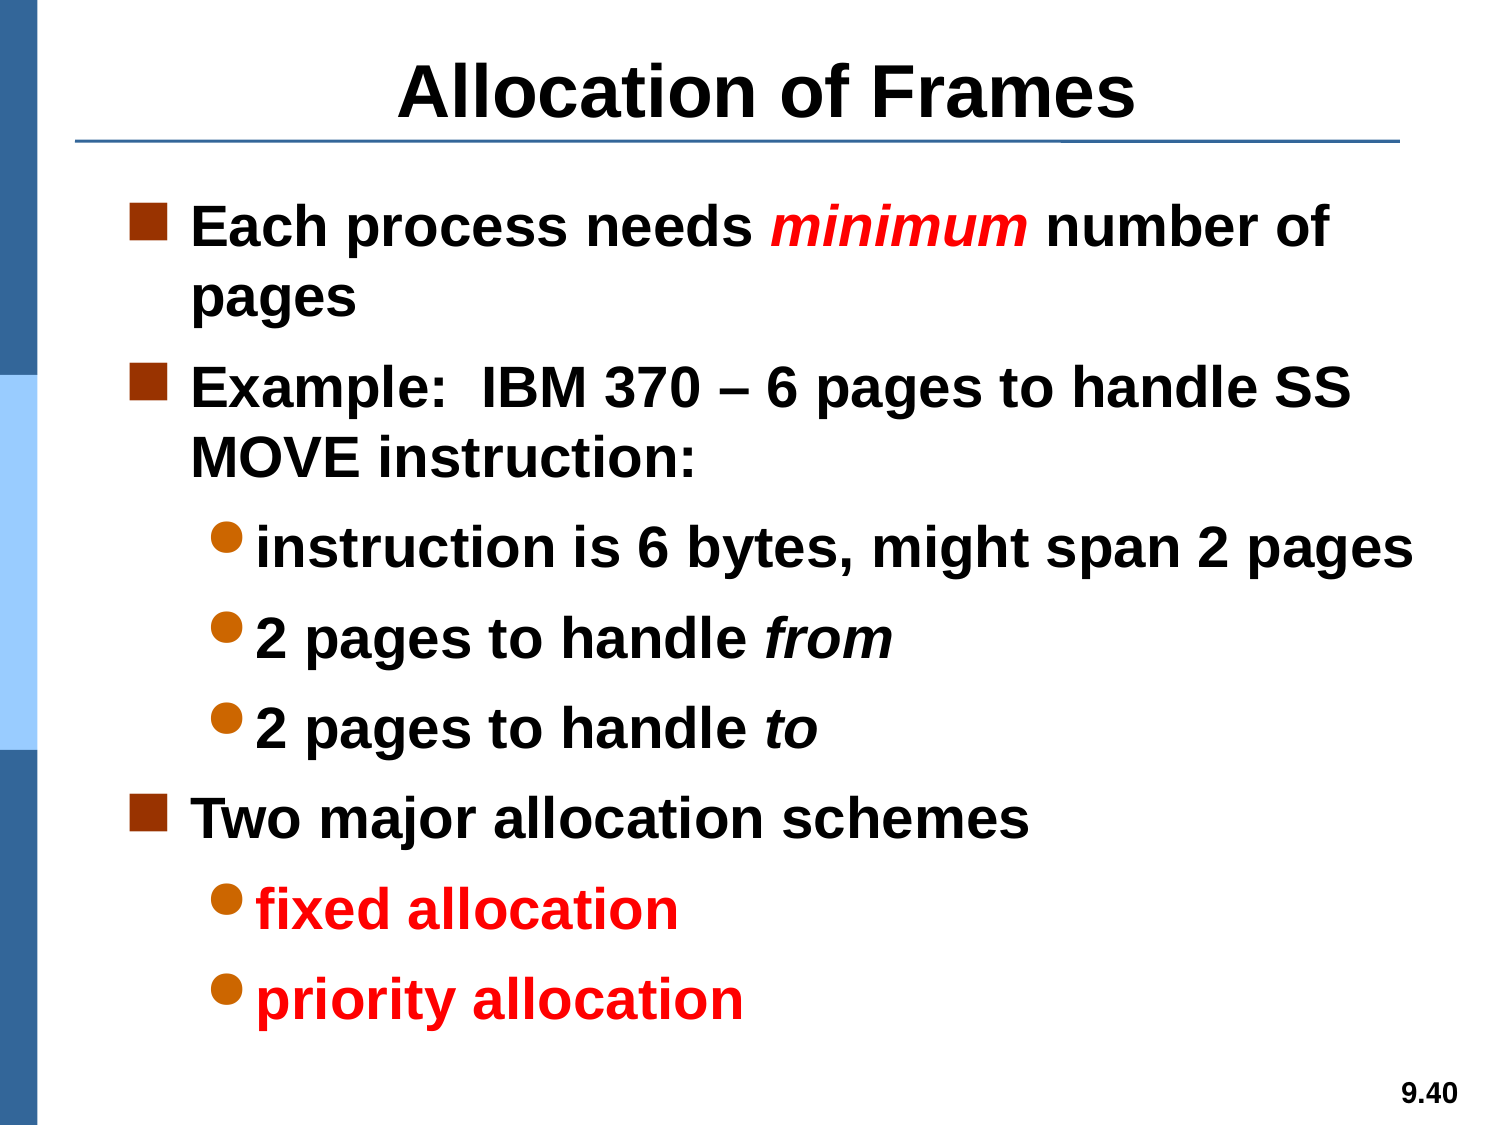

# Allocation of Frames
Each process needs minimum number of pages
Example:  IBM 370 – 6 pages to handle SS MOVE instruction:
instruction is 6 bytes, might span 2 pages
2 pages to handle from
2 pages to handle to
Two major allocation schemes
fixed allocation
priority allocation